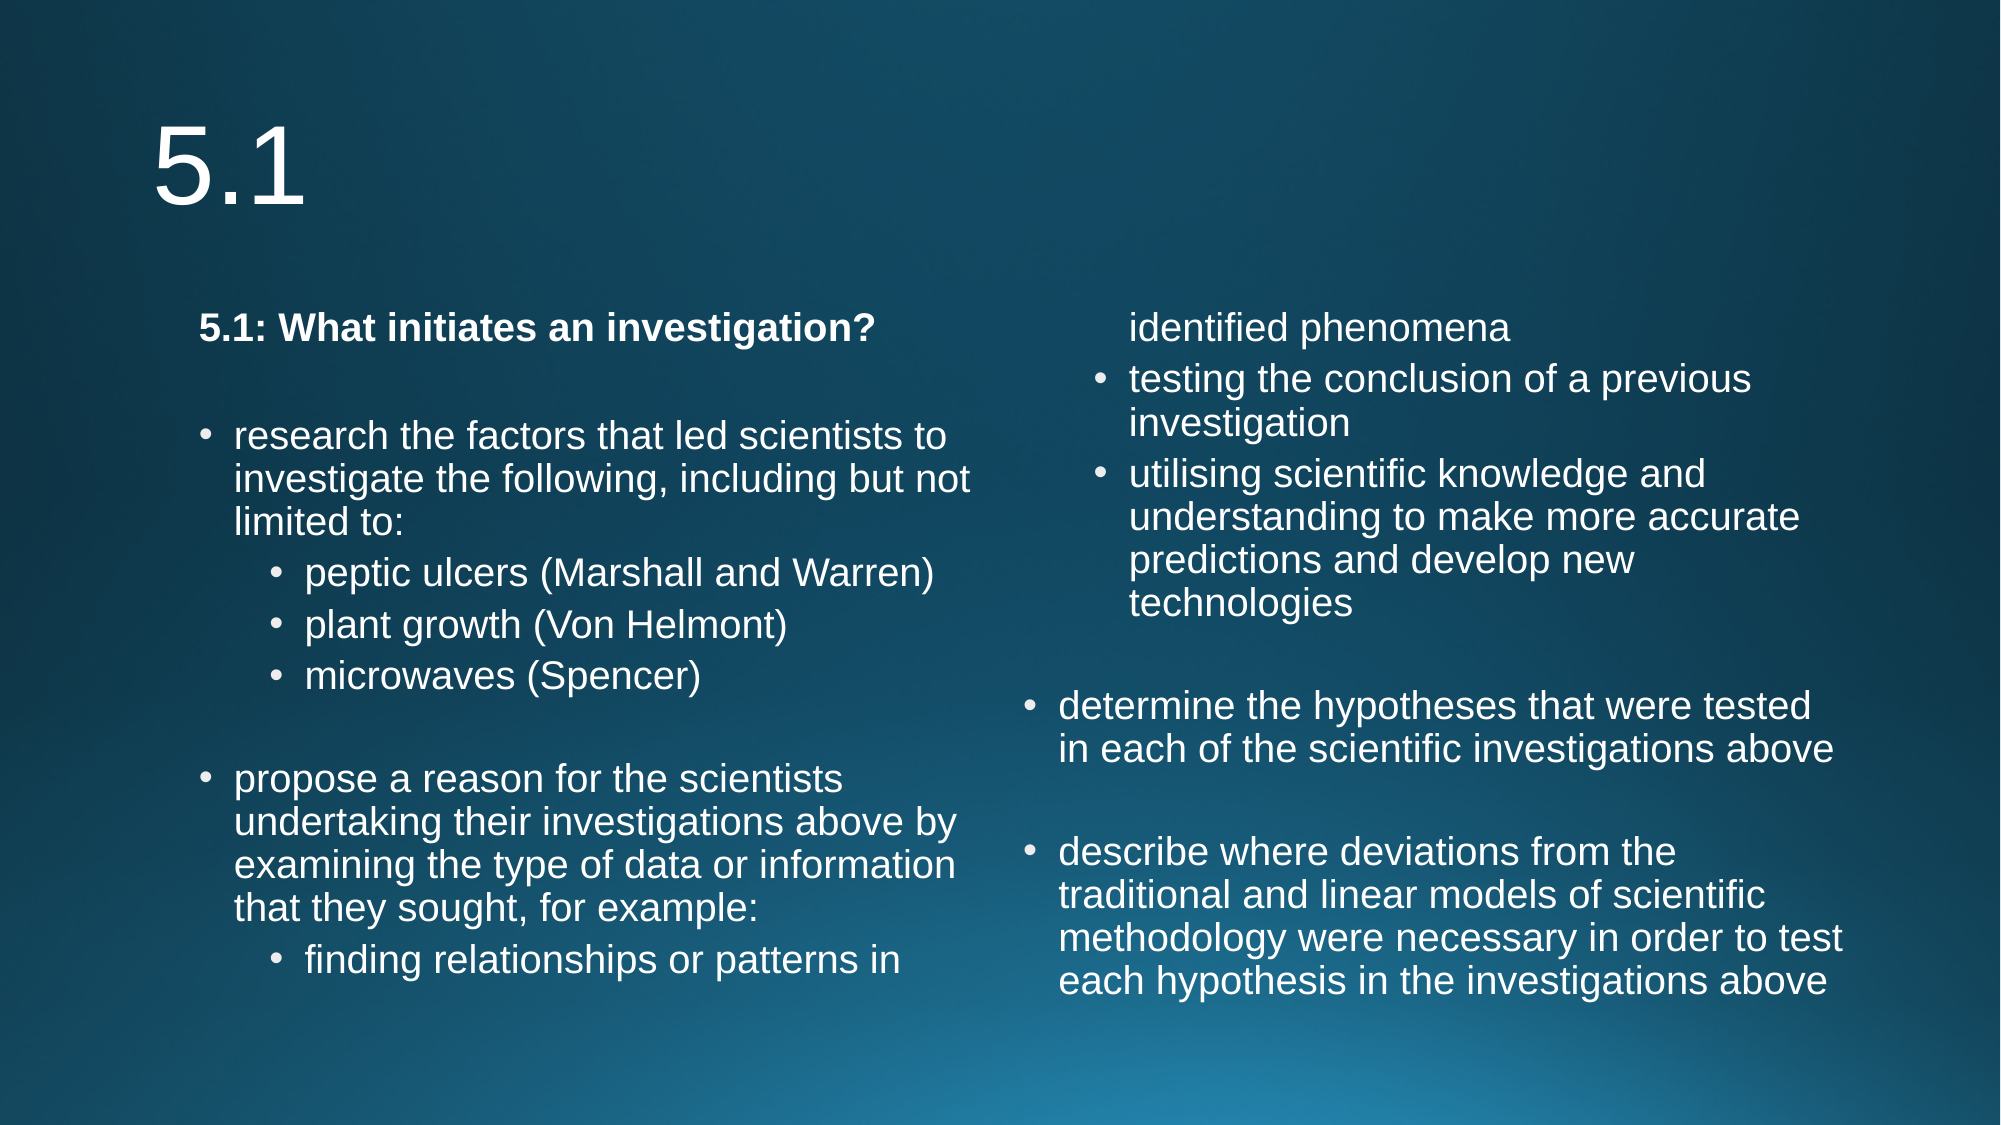

# 5.1
5.1: What initiates an investigation?
research the factors that led scientists to investigate the following, including but not limited to:
peptic ulcers (Marshall and Warren)
plant growth (Von Helmont)
microwaves (Spencer)
propose a reason for the scientists undertaking their investigations above by examining the type of data or information that they sought, for example:
finding relationships or patterns in identified phenomena
testing the conclusion of a previous investigation
utilising scientific knowledge and understanding to make more accurate predictions and develop new technologies
determine the hypotheses that were tested in each of the scientific investigations above
describe where deviations from the traditional and linear models of scientific methodology were necessary in order to test each hypothesis in the investigations above